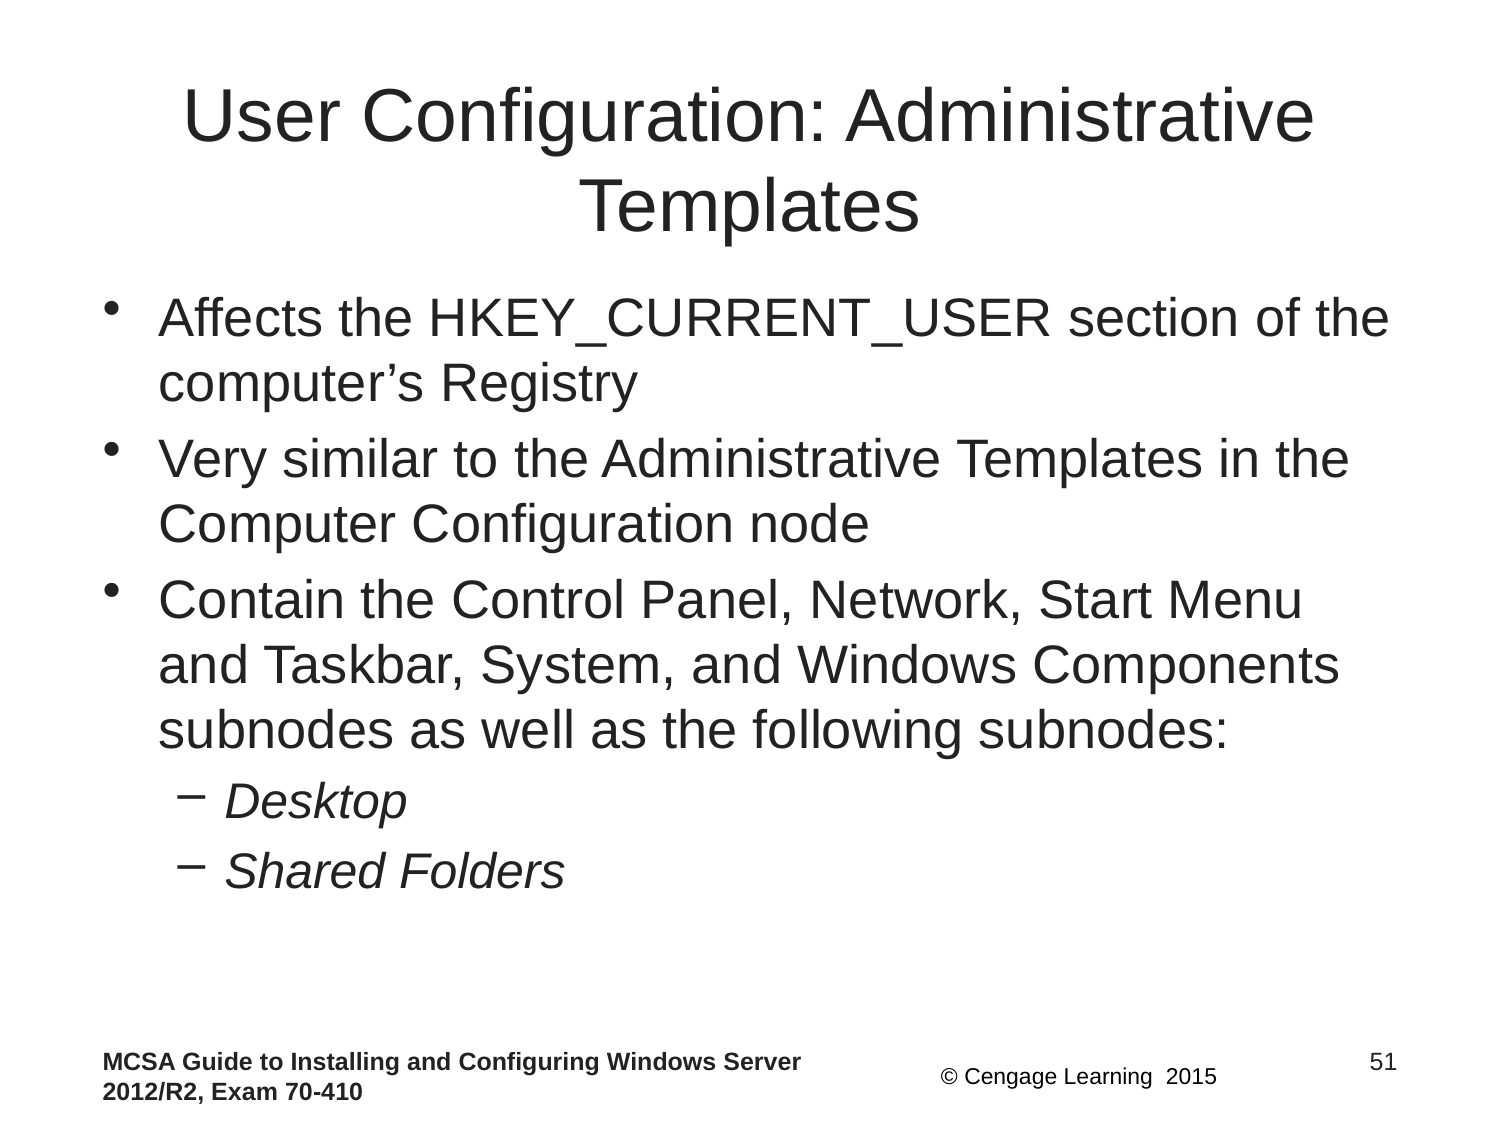

# User Configuration: Administrative Templates
Affects the HKEY_CURRENT_USER section of the computer’s Registry
Very similar to the Administrative Templates in the Computer Configuration node
Contain the Control Panel, Network, Start Menu and Taskbar, System, and Windows Components subnodes as well as the following subnodes:
Desktop
Shared Folders

MCSA Guide to Installing and Configuring Windows Server 2012/R2, Exam 70-410
51